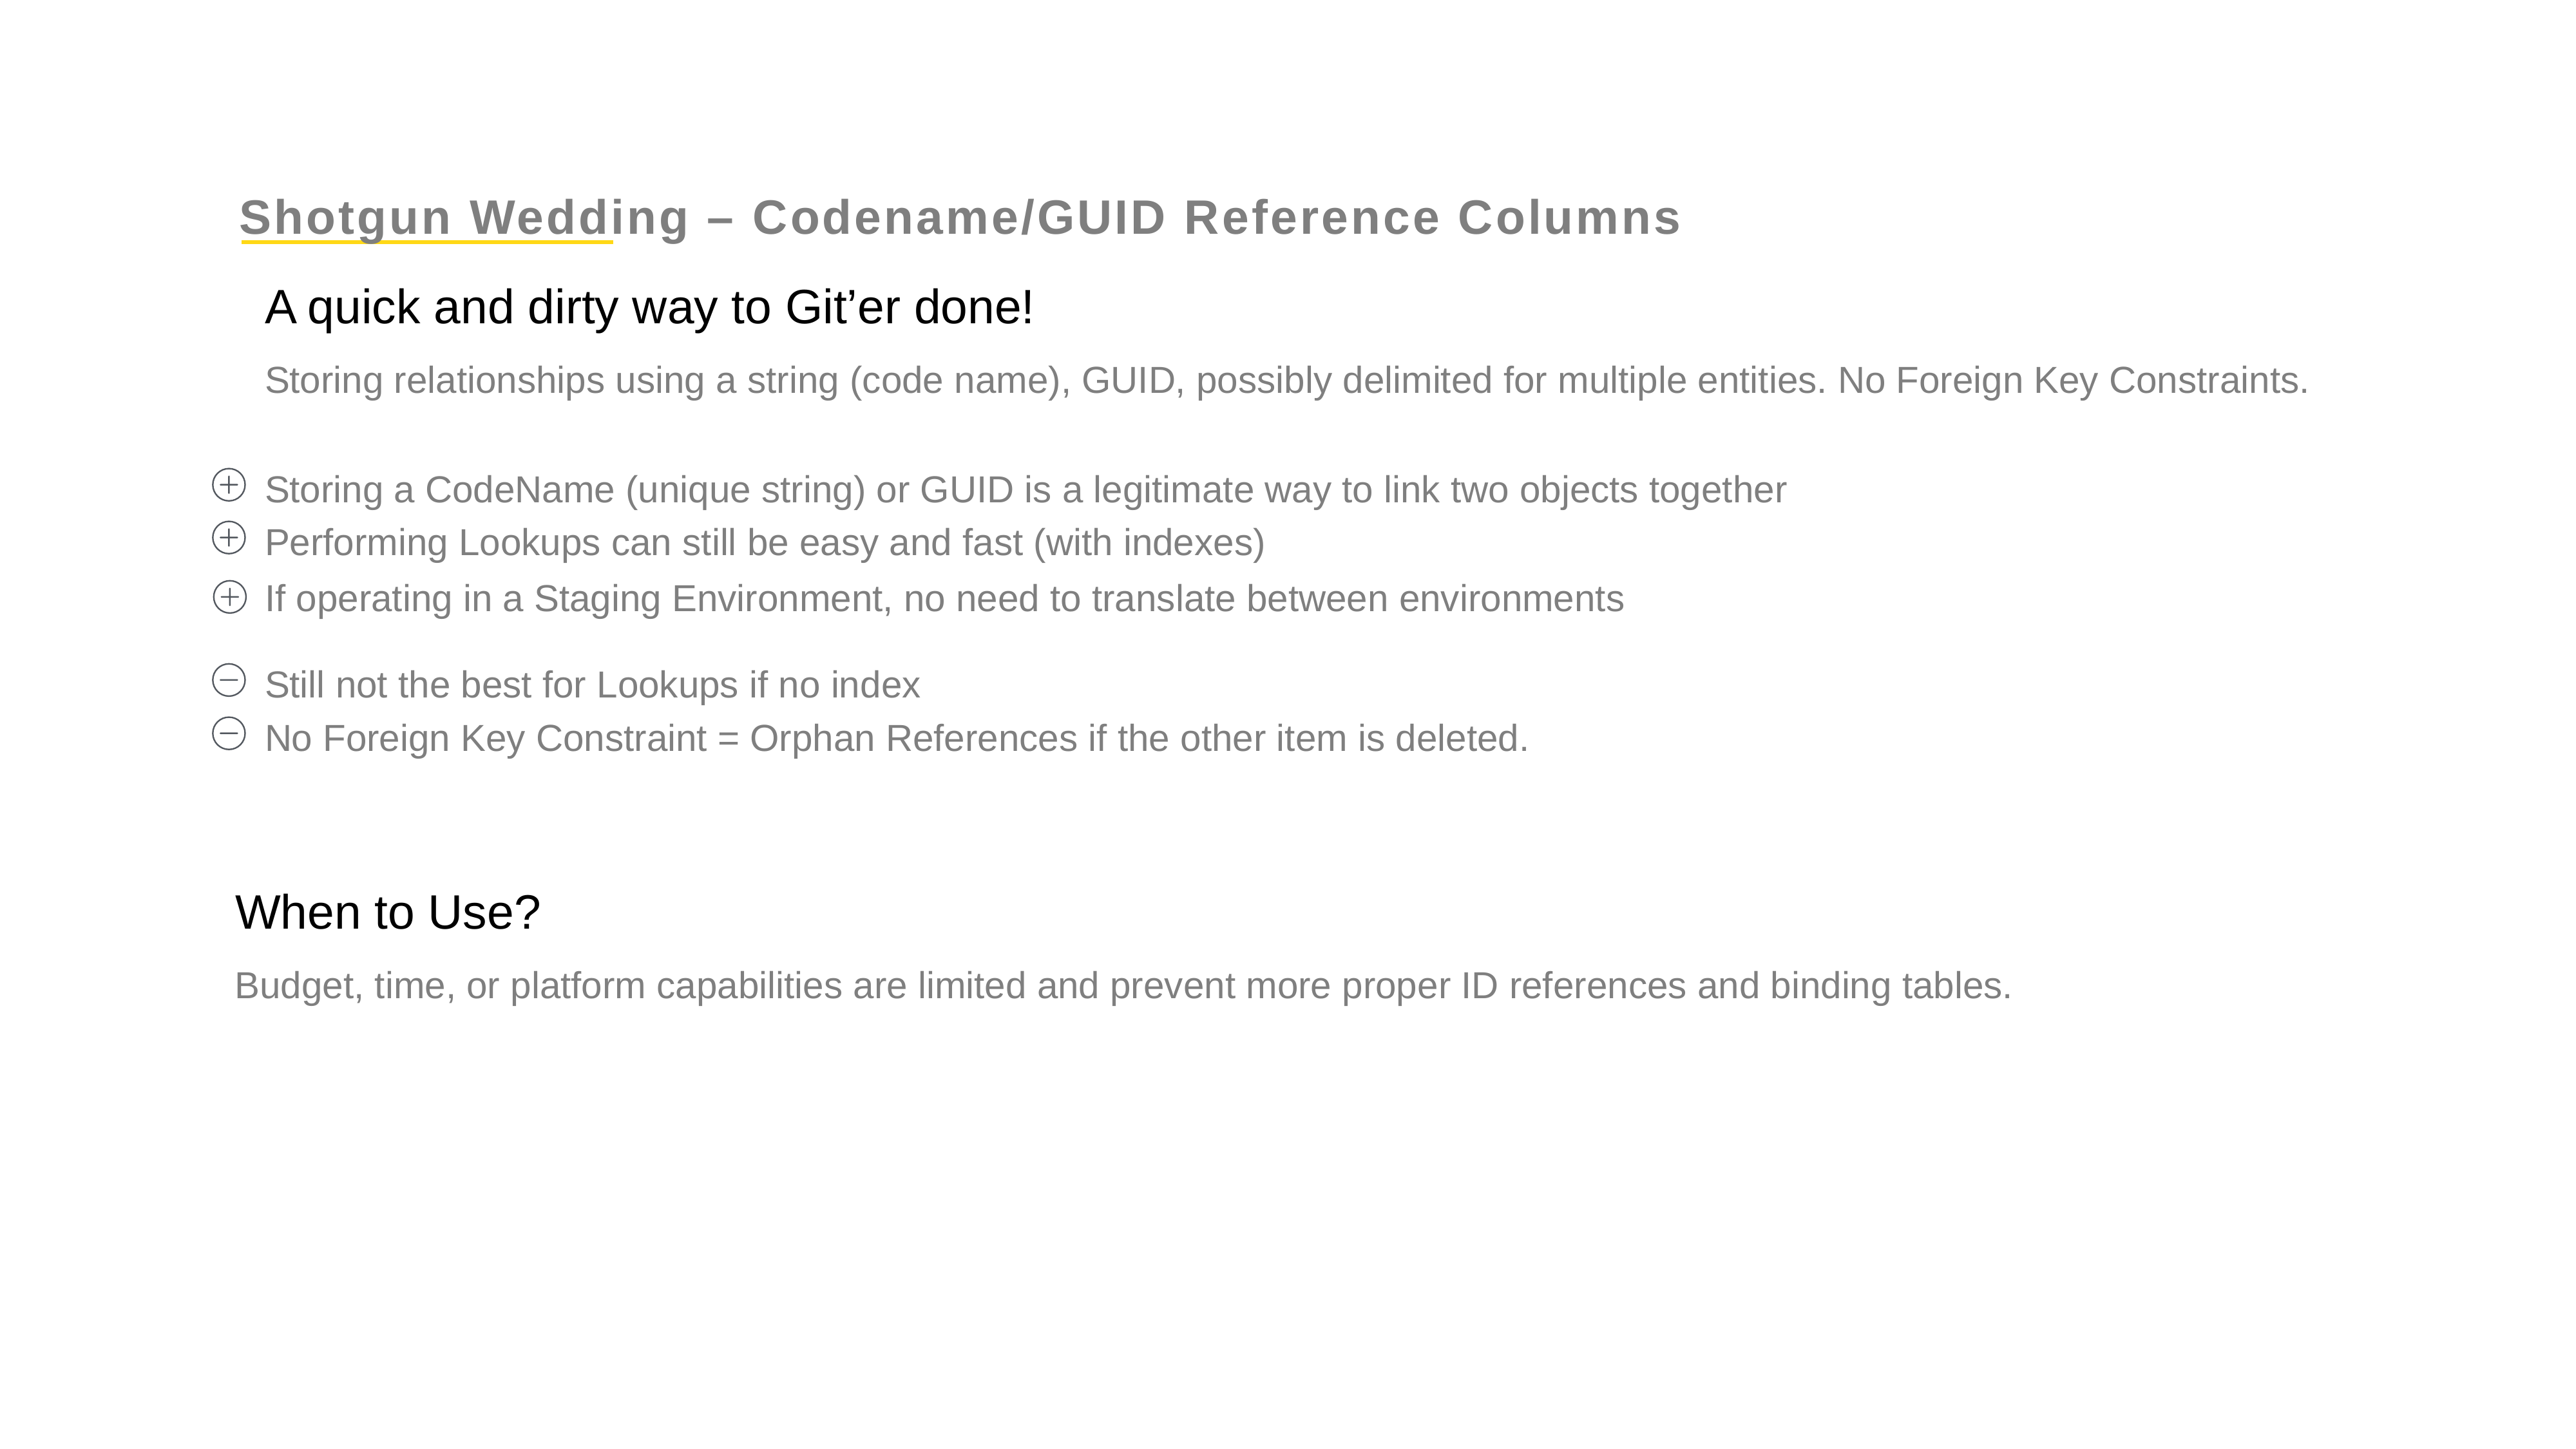

Shotgun Wedding – Codename/GUID Reference Columns
A quick and dirty way to Git’er done!
Storing relationships using a string (code name), GUID, possibly delimited for multiple entities. No Foreign Key Constraints.
Storing a CodeName (unique string) or GUID is a legitimate way to link two objects together

Performing Lookups can still be easy and fast (with indexes)

If operating in a Staging Environment, no need to translate between environments

Still not the best for Lookups if no index

No Foreign Key Constraint = Orphan References if the other item is deleted.

When to Use?
Budget, time, or platform capabilities are limited and prevent more proper ID references and binding tables.